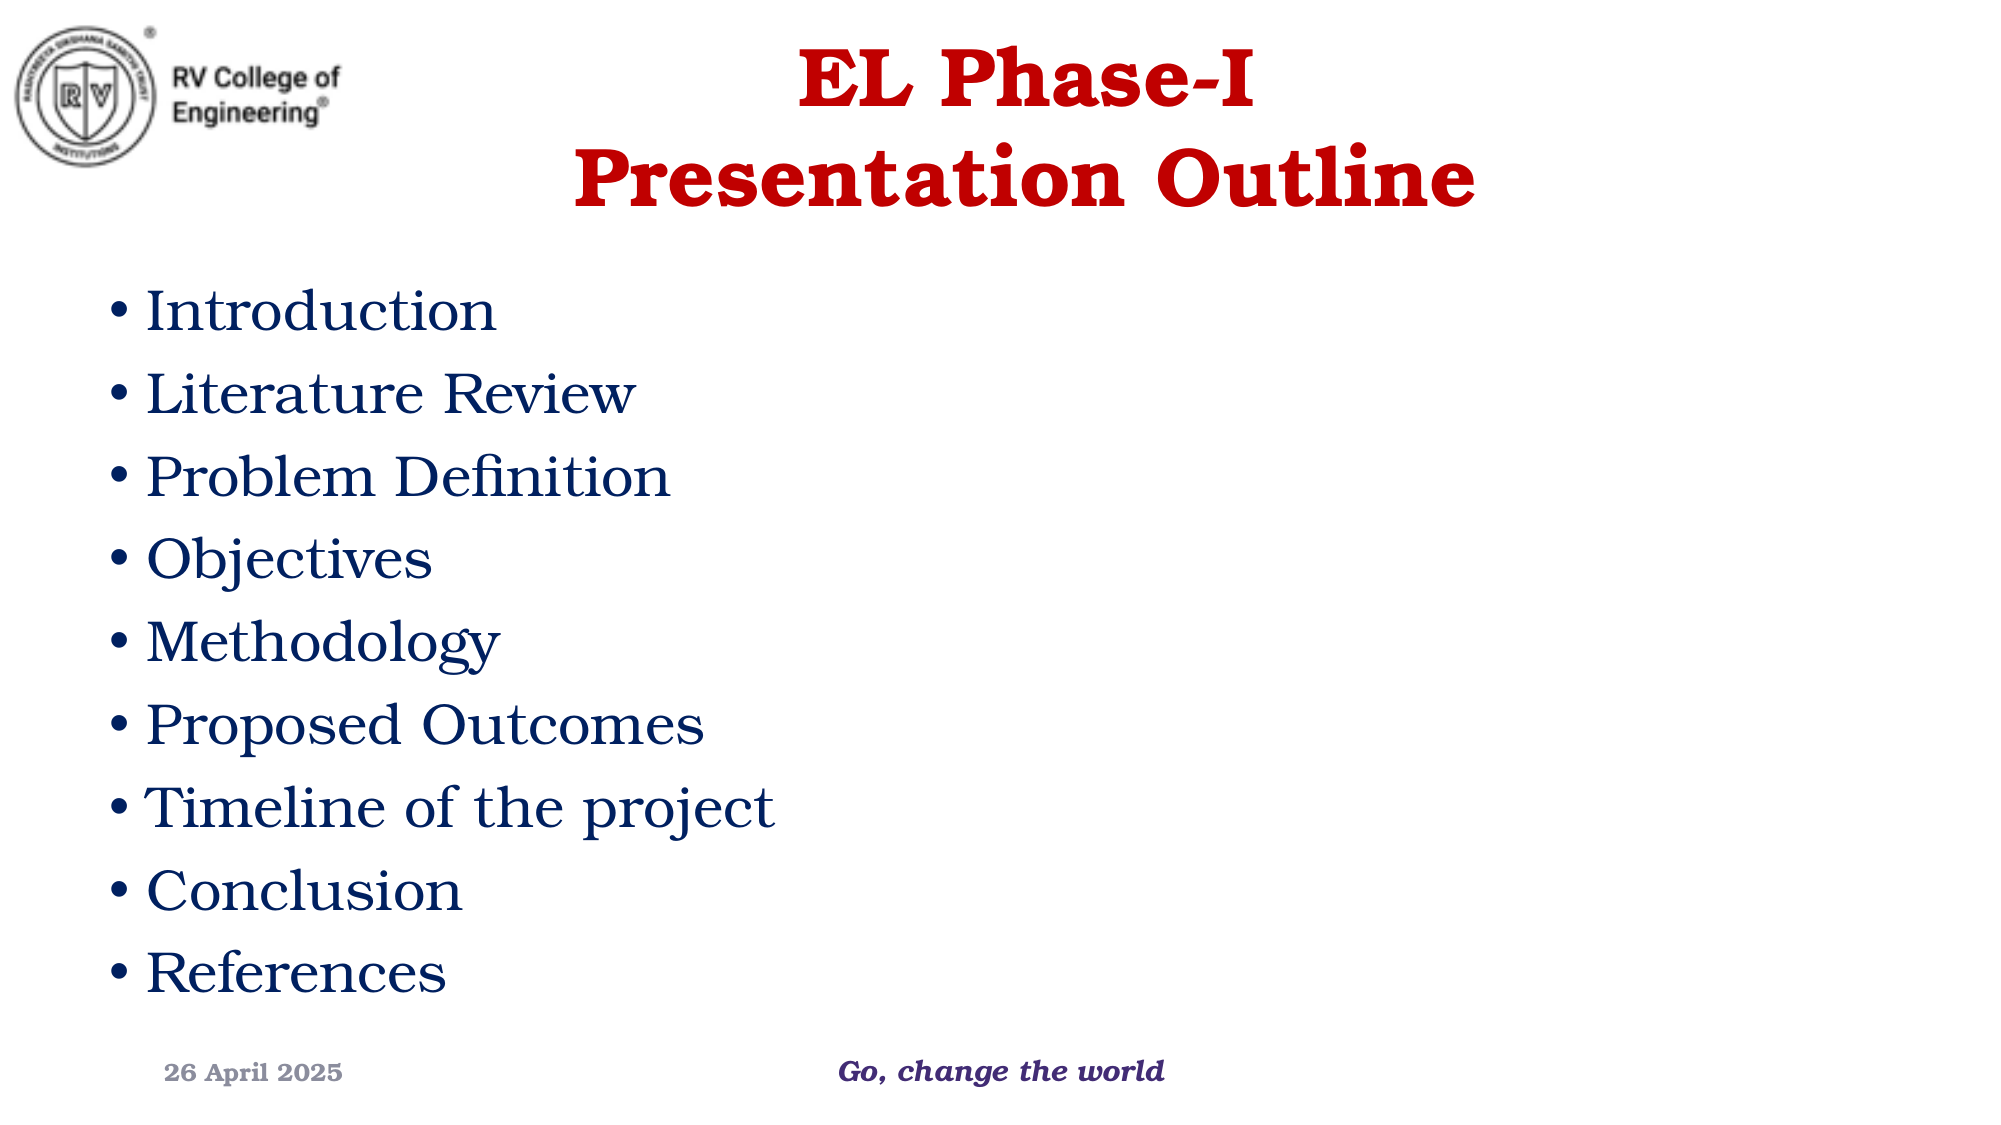

EL Phase-I
Presentation Outline

Introduction
Literature Review
Problem Definition
Objectives
Methodology
Proposed Outcomes
Timeline of the project
Conclusion
References
26 April 2025